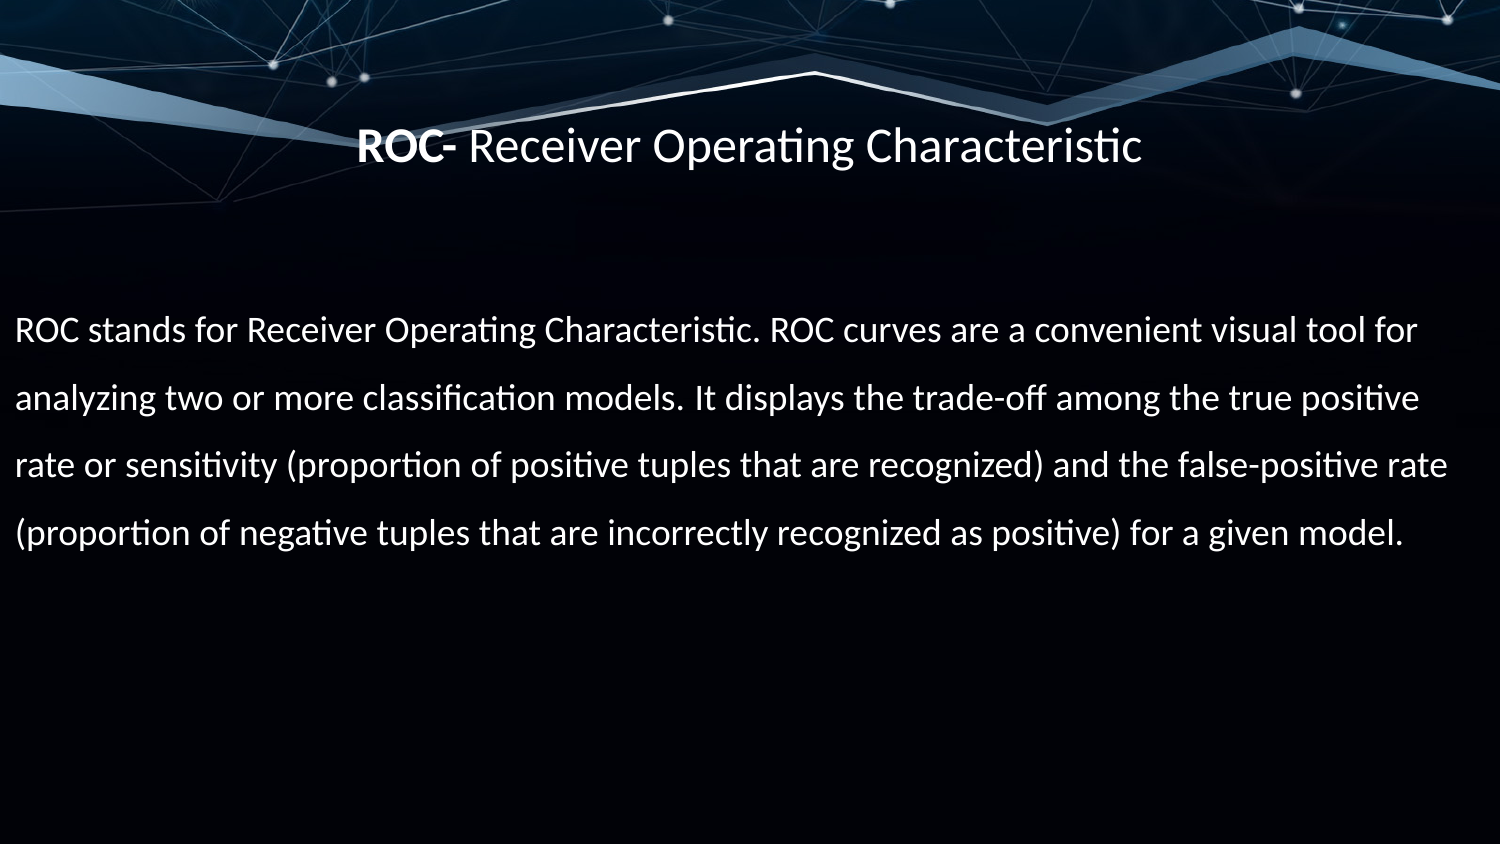

ROC- Receiver Operating Characteristic
ROC stands for Receiver Operating Characteristic. ROC curves are a convenient visual tool for analyzing two or more classification models. It displays the trade-off among the true positive rate or sensitivity (proportion of positive tuples that are recognized) and the false-positive rate (proportion of negative tuples that are incorrectly recognized as positive) for a given model.